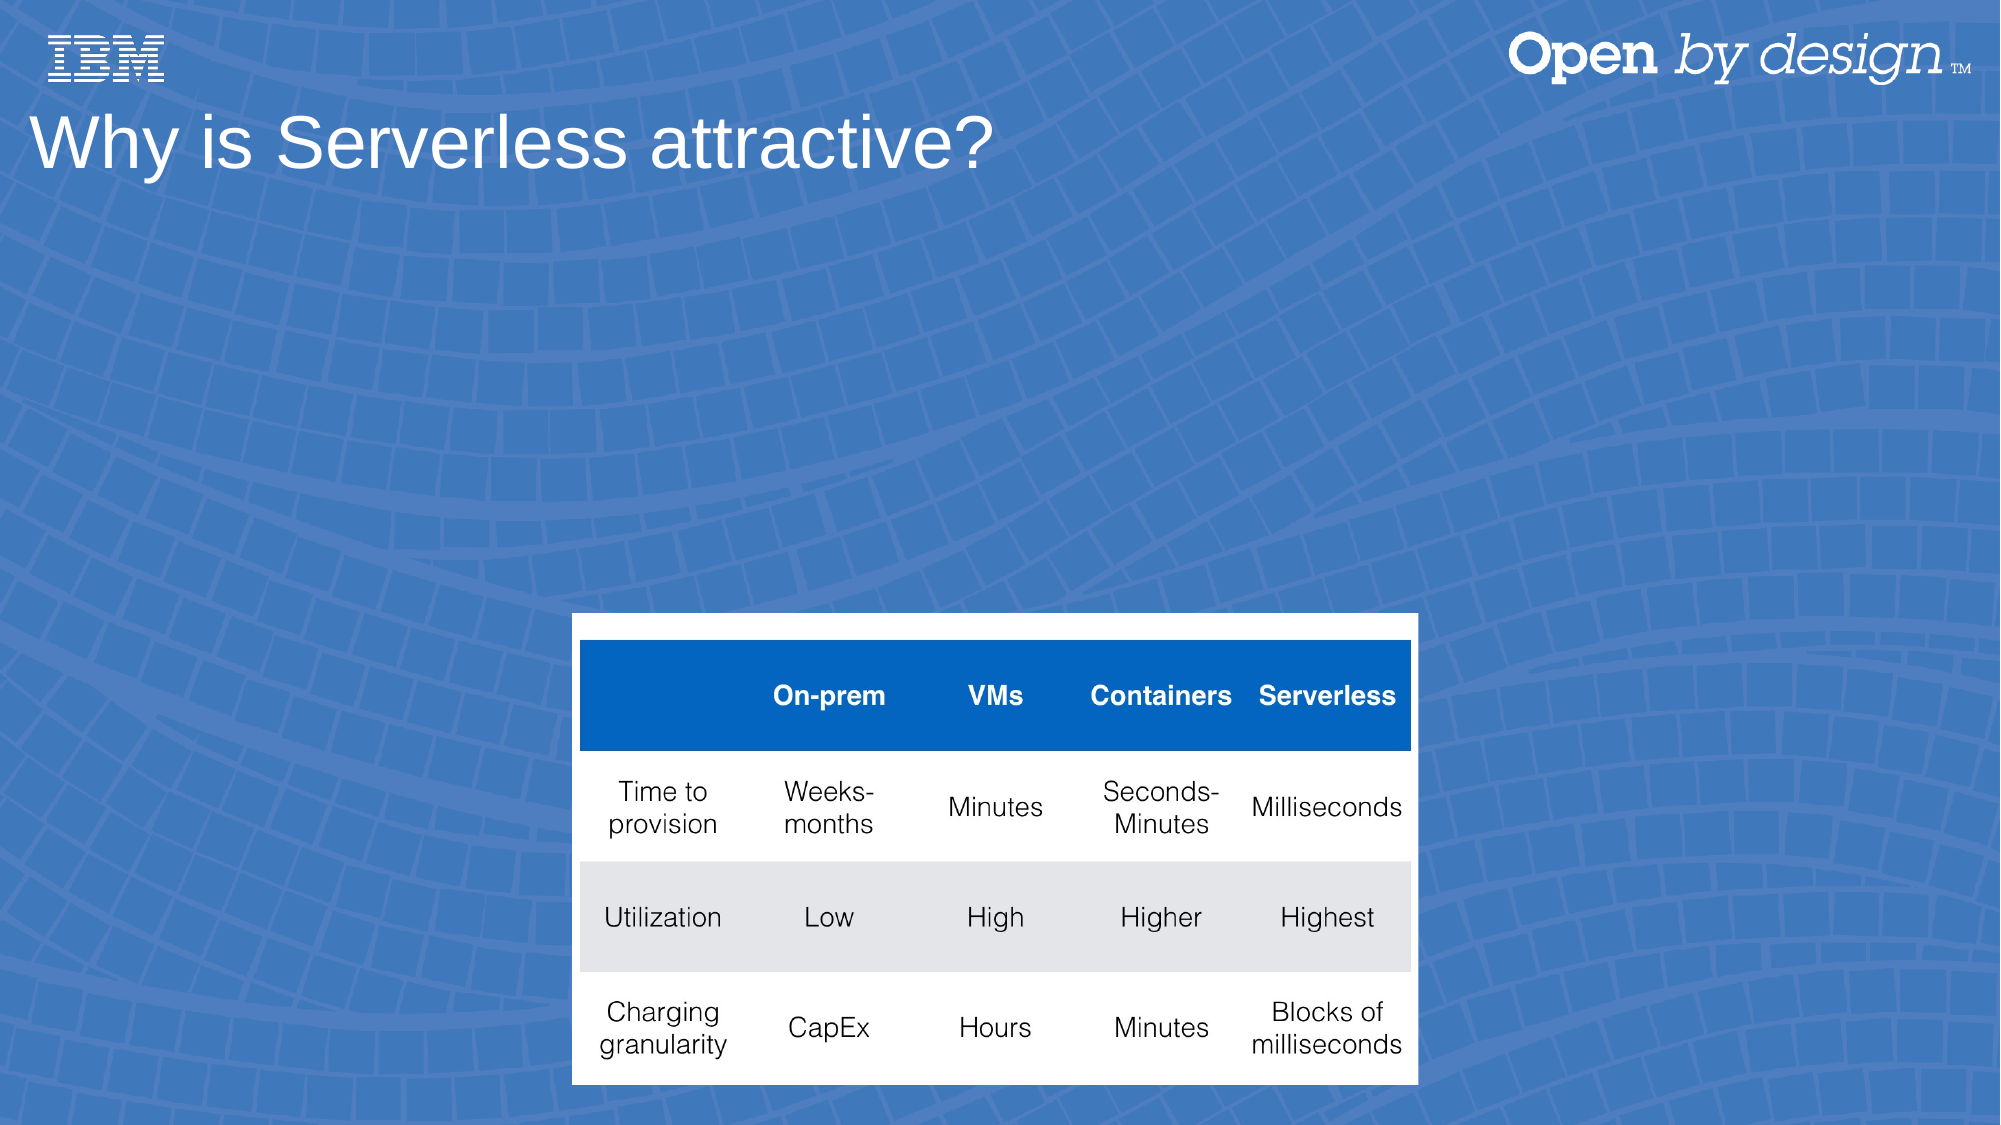

Why is Serverless attractive?
Short answer:
Besides
making app development & ops dramatically faster, cheaper, easier (but different J ), it
Drives infrastructure cost savings

(yes – this has been true for most IT innovations over the last decades, while serverless potentially  introduces another step-function change)

ICICI Appathon 2017
by SirAbhinavJain